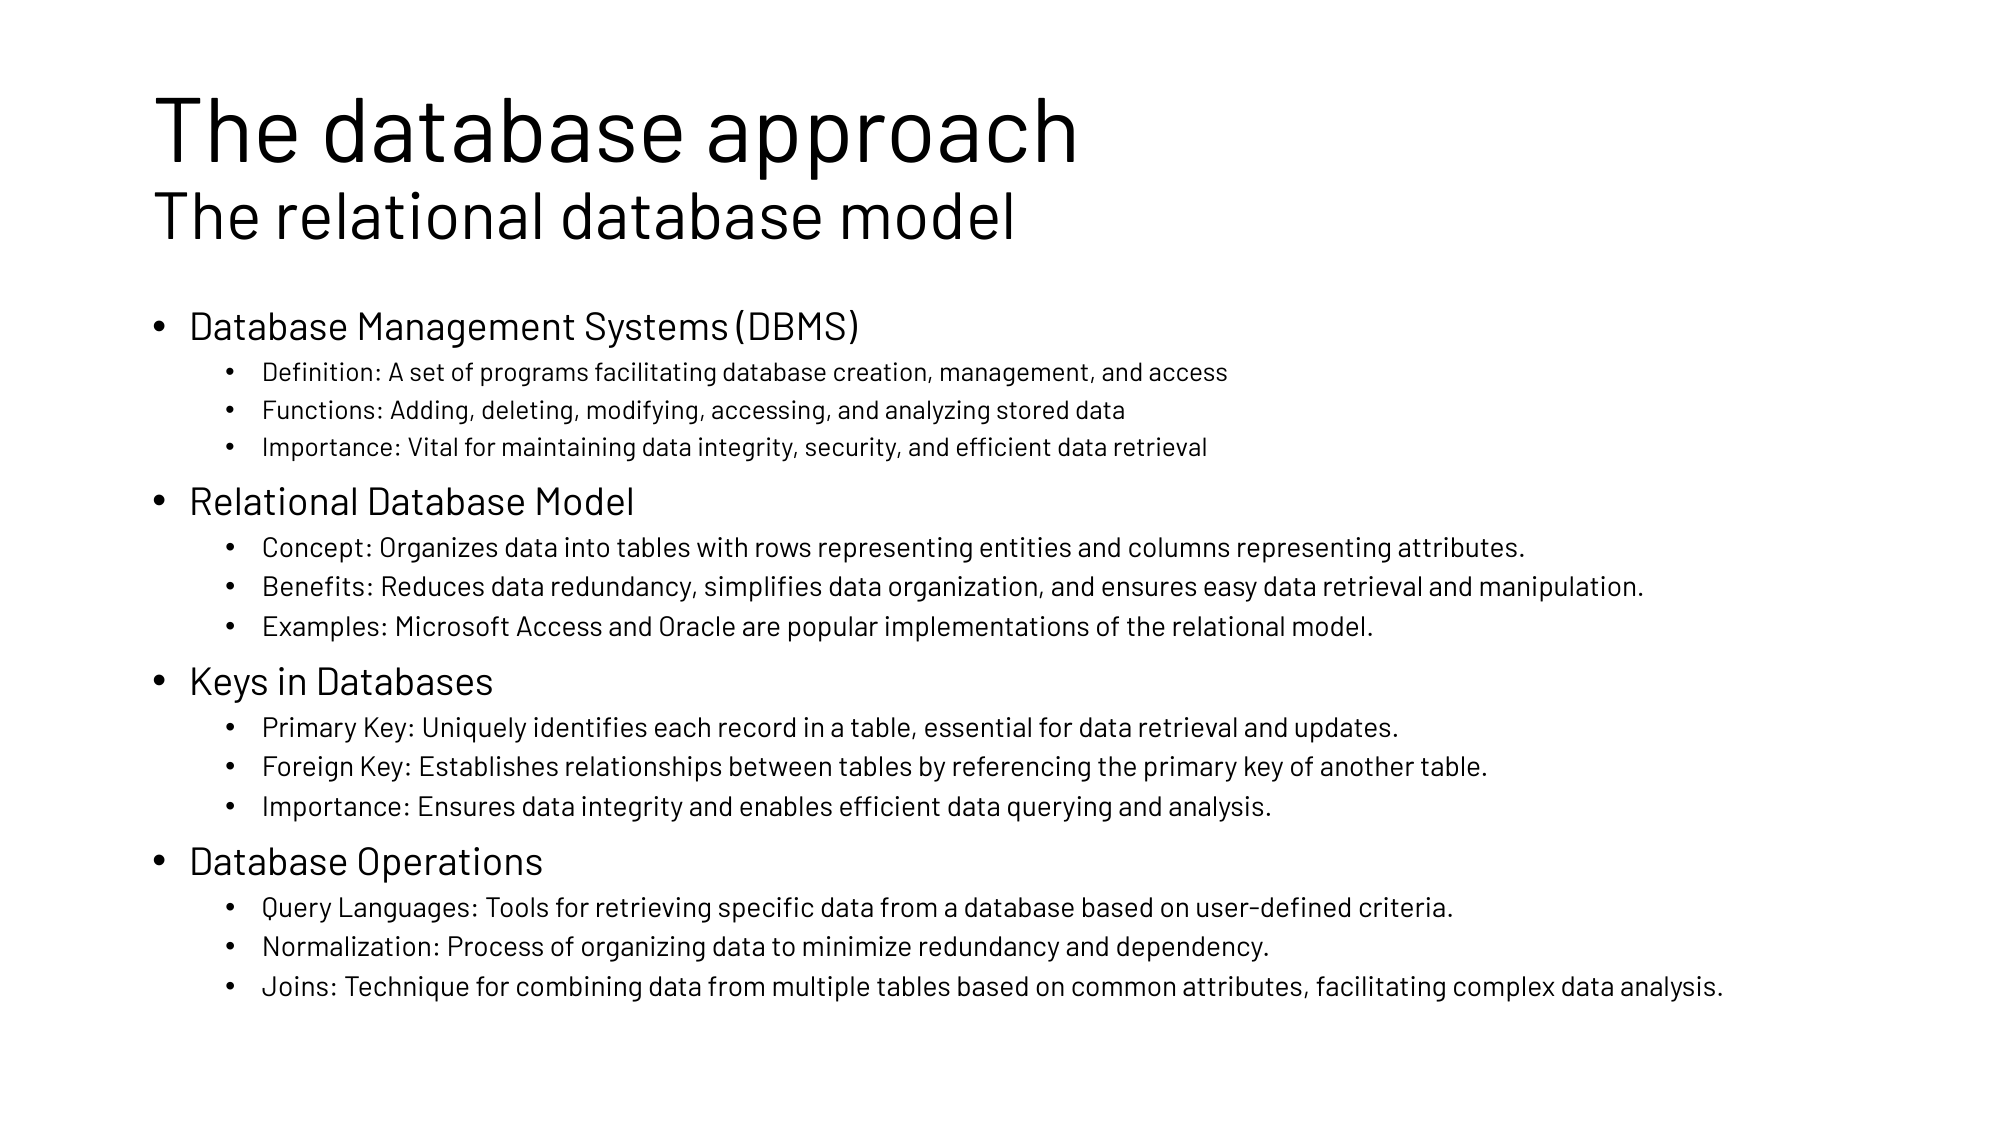

# The database approach The relational database model
Database Management Systems (DBMS)
Definition: A set of programs facilitating database creation, management, and access
Functions: Adding, deleting, modifying, accessing, and analyzing stored data
Importance: Vital for maintaining data integrity, security, and efficient data retrieval
Relational Database Model
Concept: Organizes data into tables with rows representing entities and columns representing attributes.
Benefits: Reduces data redundancy, simplifies data organization, and ensures easy data retrieval and manipulation.
Examples: Microsoft Access and Oracle are popular implementations of the relational model.
Keys in Databases
Primary Key: Uniquely identifies each record in a table, essential for data retrieval and updates.
Foreign Key: Establishes relationships between tables by referencing the primary key of another table.
Importance: Ensures data integrity and enables efficient data querying and analysis.
Database Operations
Query Languages: Tools for retrieving specific data from a database based on user-defined criteria.
Normalization: Process of organizing data to minimize redundancy and dependency.
Joins: Technique for combining data from multiple tables based on common attributes, facilitating complex data analysis.